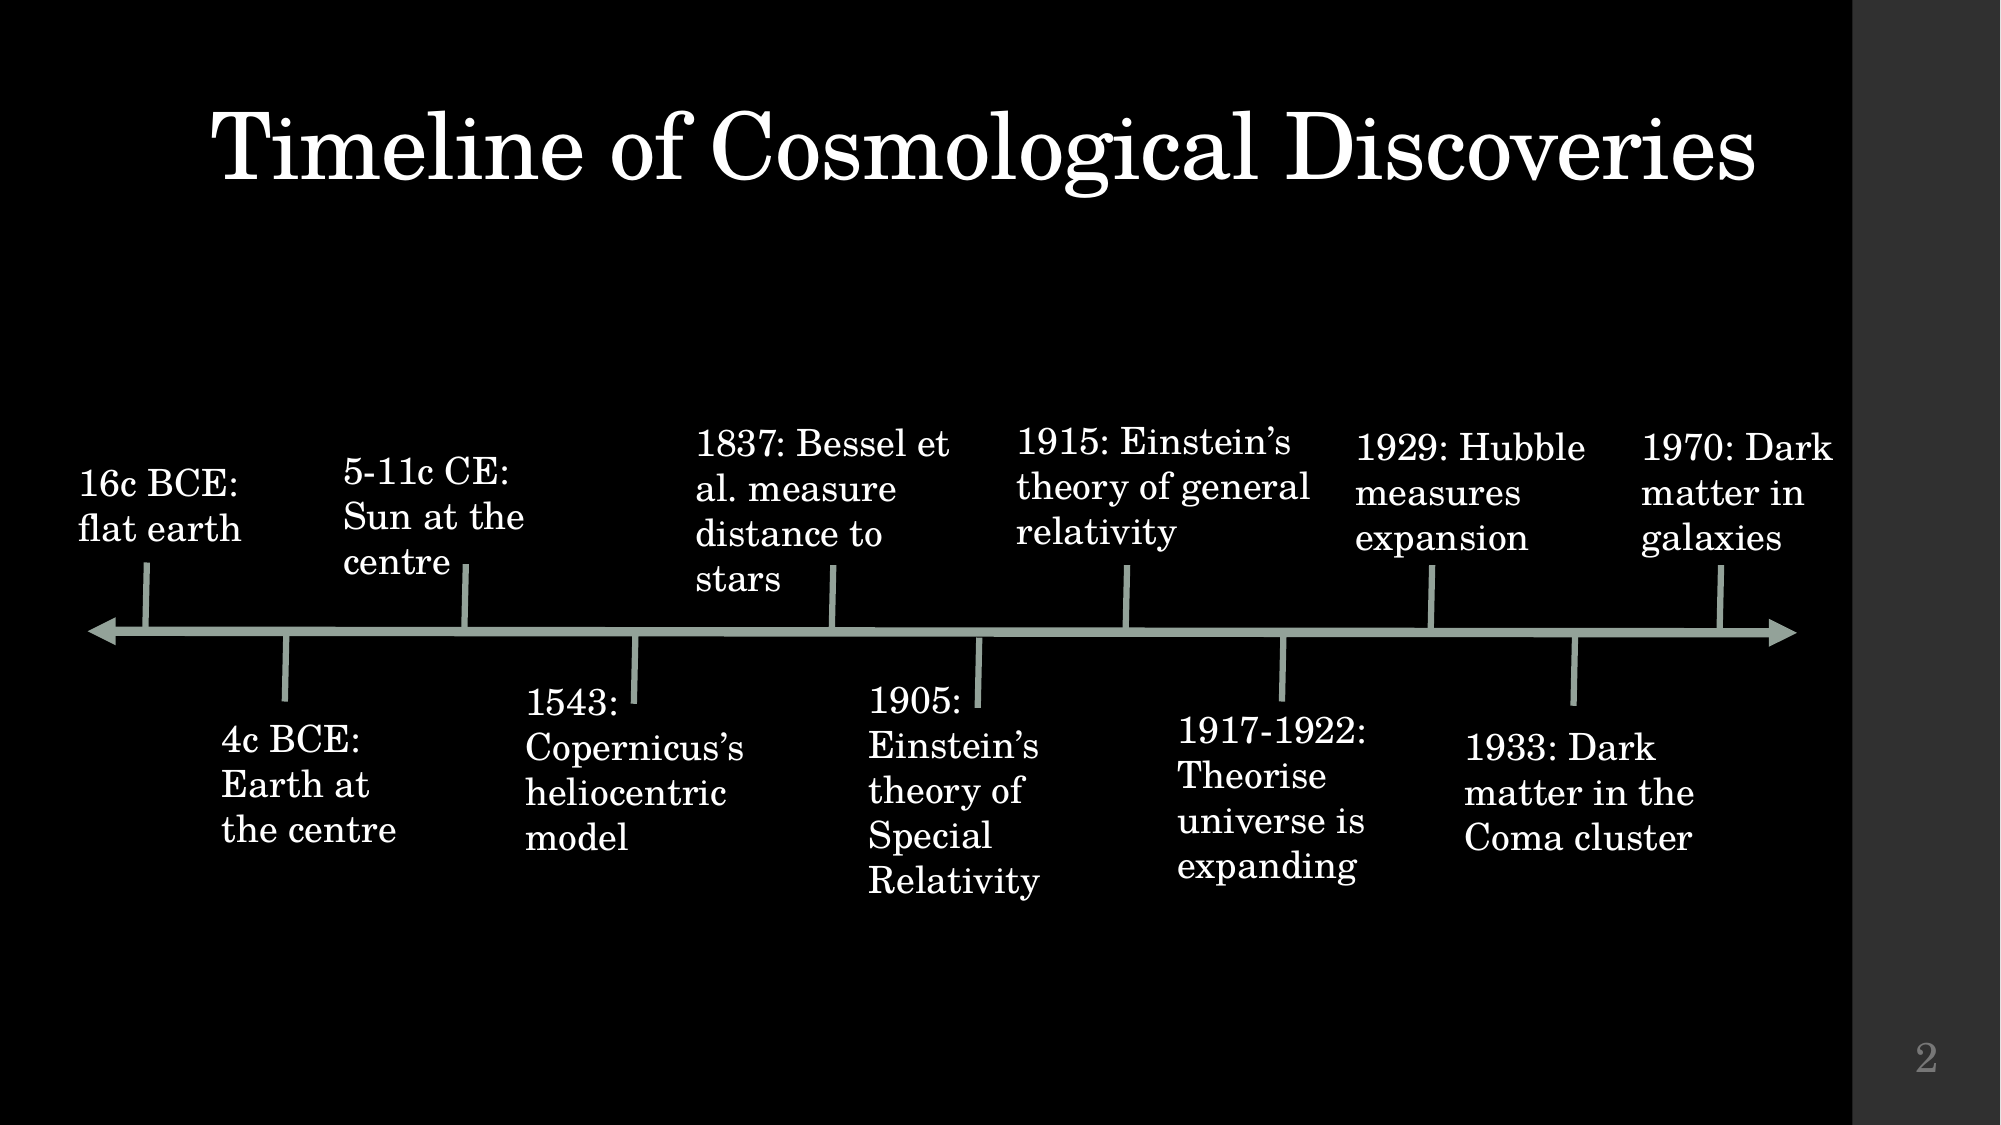

# Timeline of Cosmological Discoveries
1915: Einstein’s theory of general relativity
1837: Bessel et al. measure distance to stars
1929: Hubble measures expansion
1970: Dark matter in galaxies
5-11c CE: Sun at the centre
16c BCE: flat earth
1905: Einstein’s theory of Special Relativity
1543: Copernicus’s heliocentric model
1917-1922: Theorise universe is expanding
4c BCE: Earth at the centre
1933: Dark matter in the Coma cluster
2